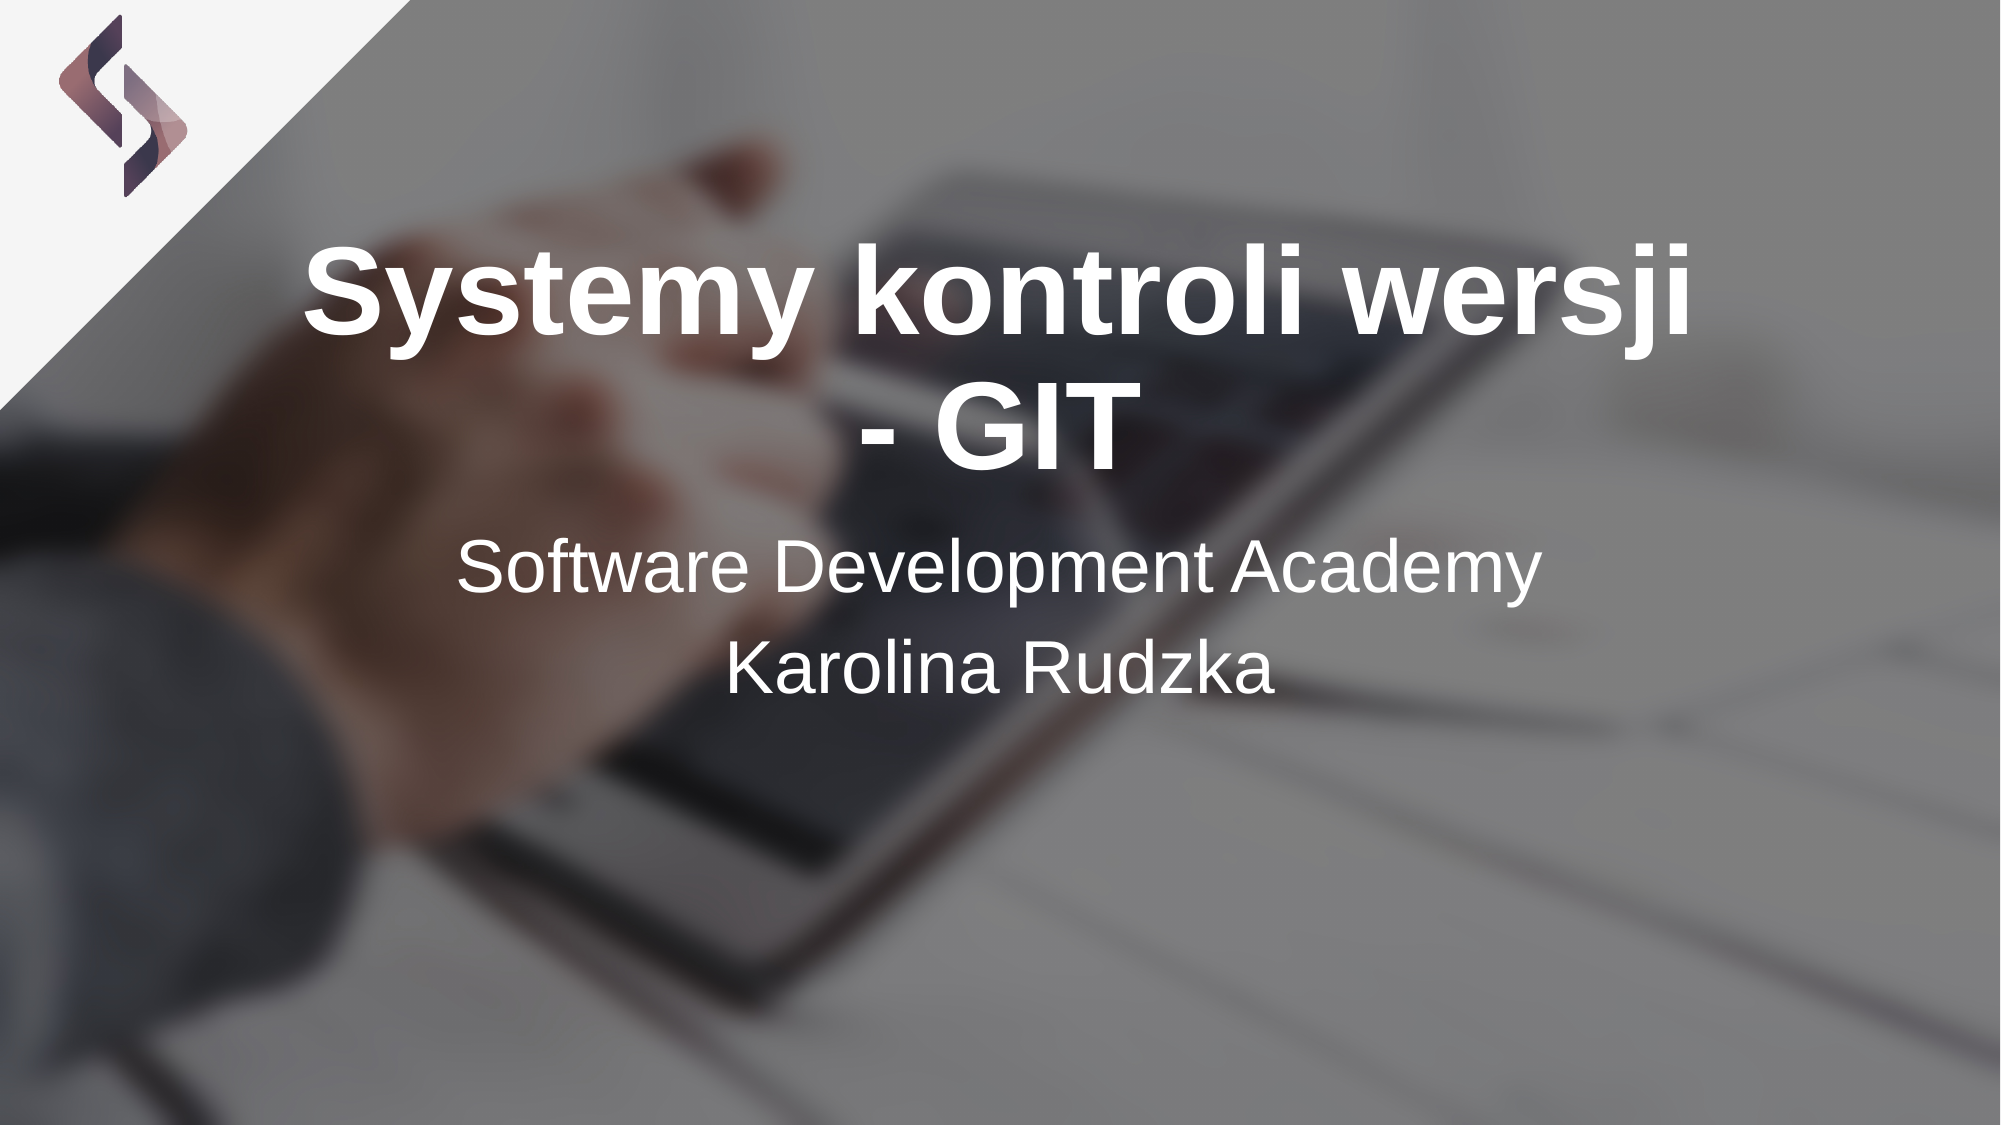

# Systemy kontroli wersji - GIT
Software Development Academy
Karolina Rudzka